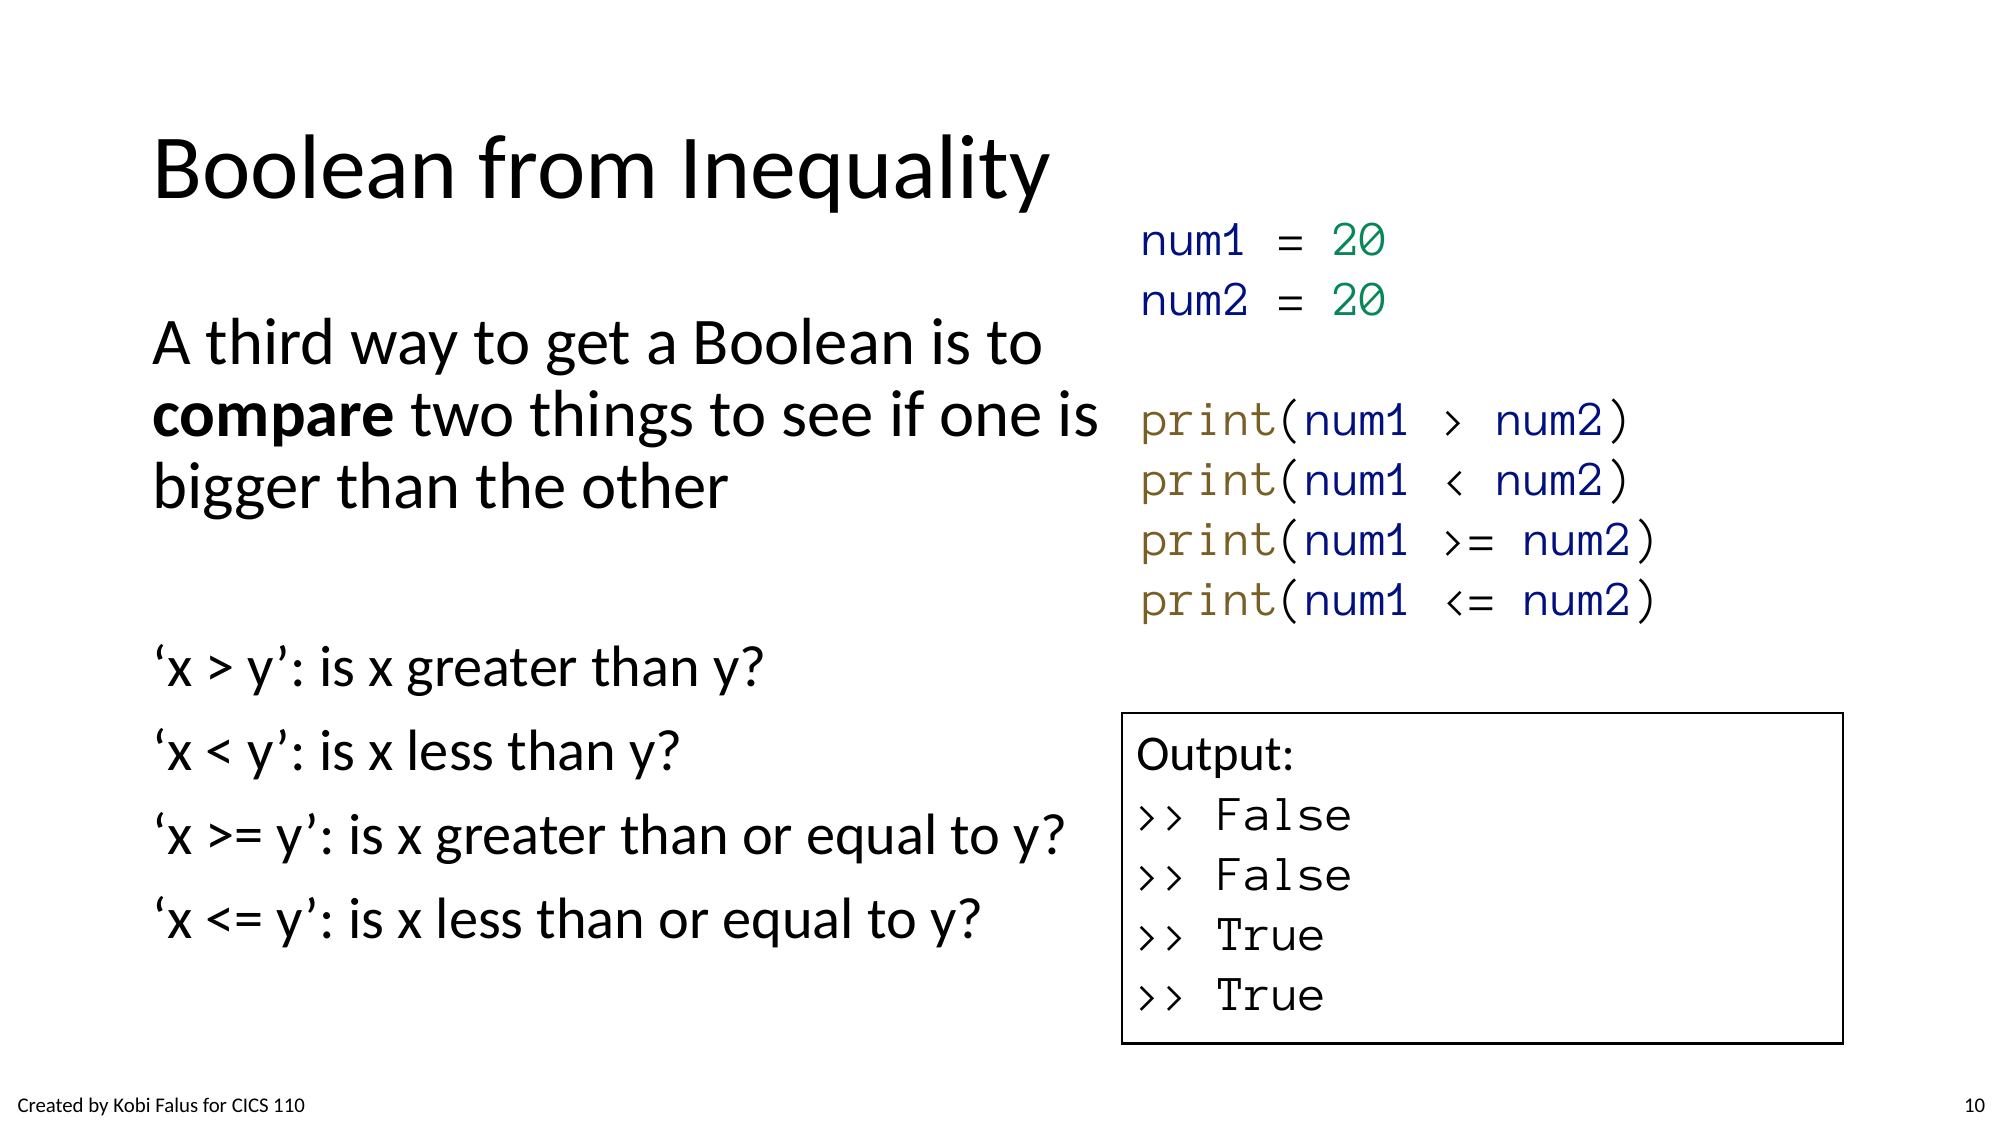

# Boolean from Inequality
num1 = 20
num2 = 20
print(num1 > num2)
print(num1 < num2)
print(num1 >= num2)
print(num1 <= num2)
A third way to get a Boolean is to compare two things to see if one is bigger than the other

‘x > y’: is x greater than y?
‘x < y’: is x less than y?
‘x >= y’: is x greater than or equal to y?
‘x <= y’: is x less than or equal to y?
Output:
>> False
>> False
>> True
>> True